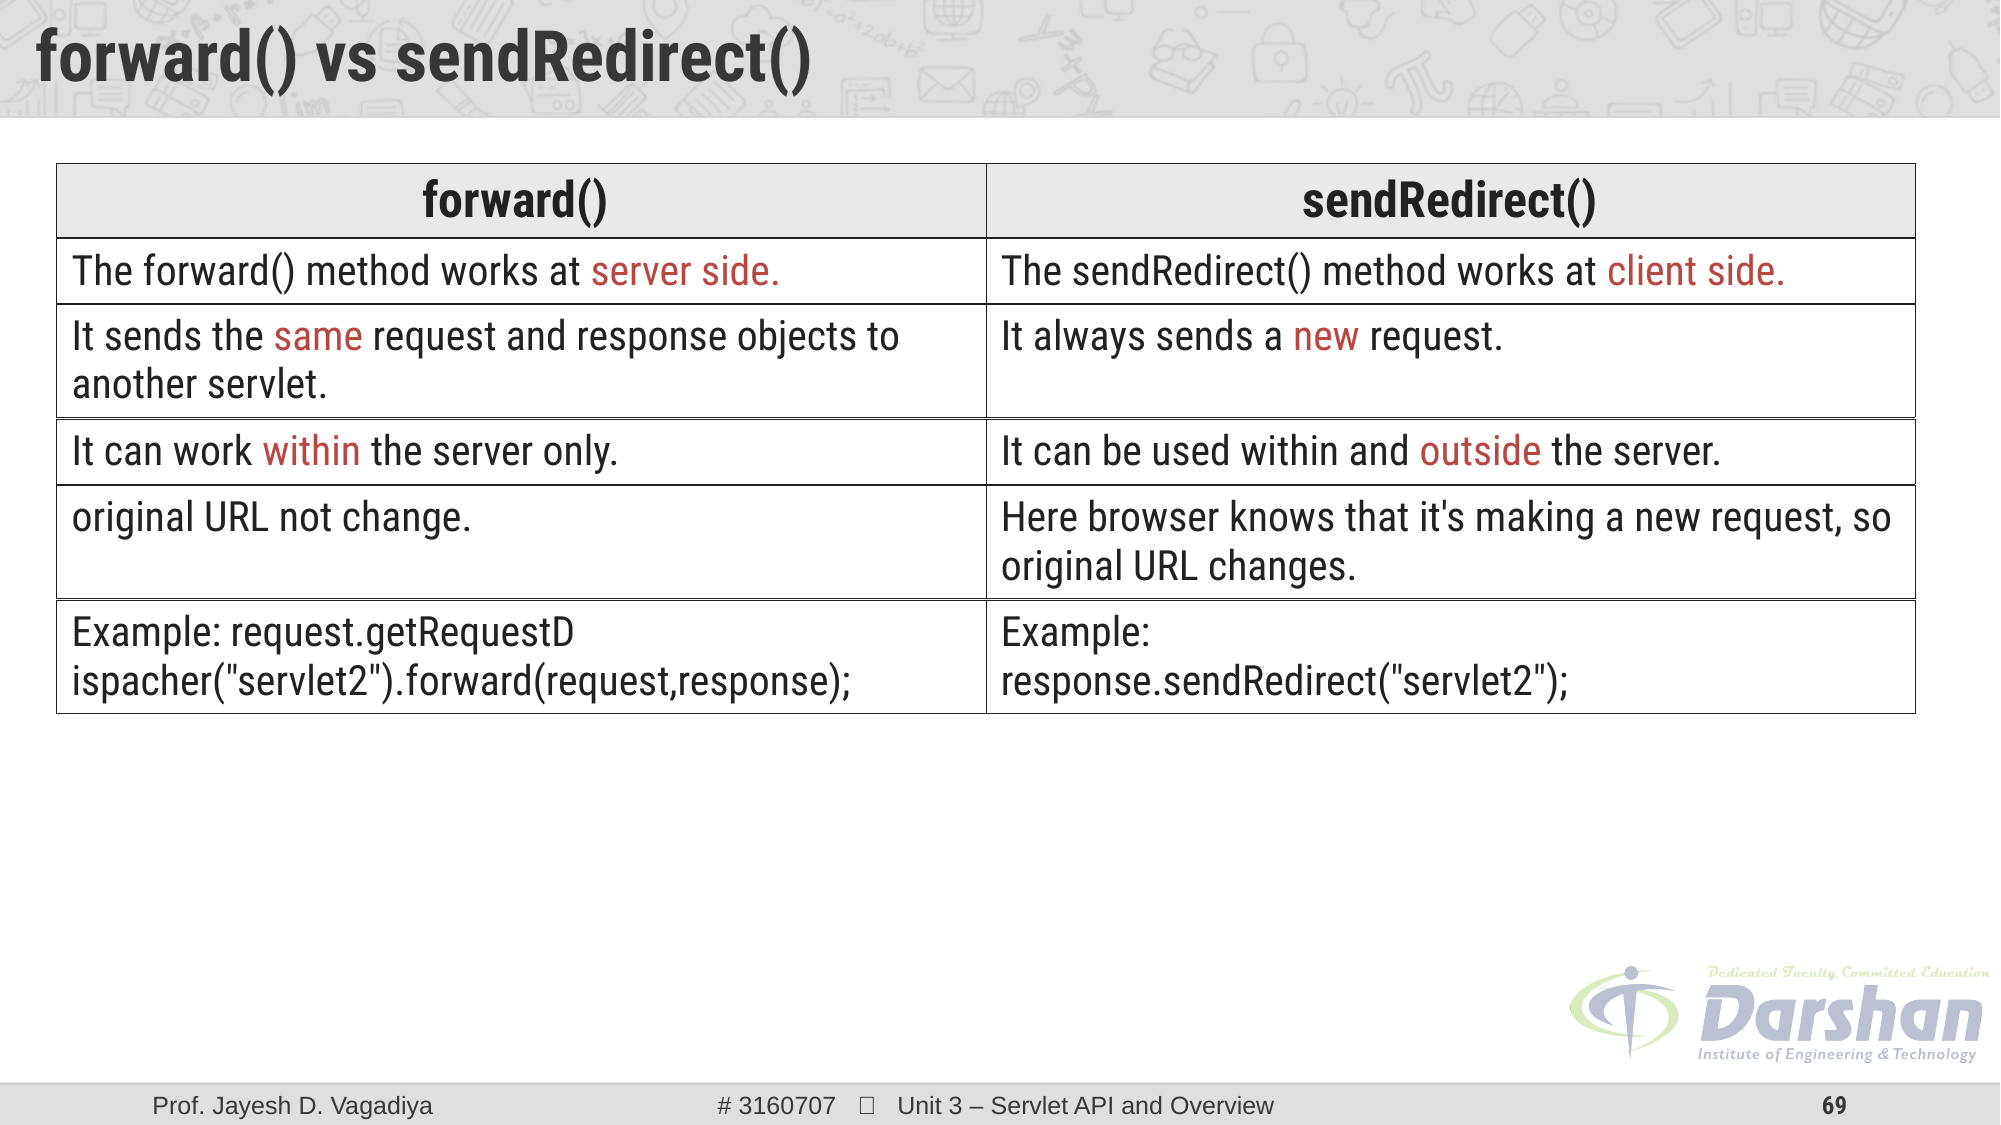

# forward() vs sendRedirect()
| forward() | sendRedirect() |
| --- | --- |
| The forward() method works at server side. | The sendRedirect() method works at client side. |
| --- | --- |
| It sends the same request and response objects to another servlet. | It always sends a new request. |
| --- | --- |
| It can work within the server only. | It can be used within and outside the server. |
| --- | --- |
| original URL not change. | Here browser knows that it's making a new request, so original URL changes. |
| --- | --- |
| Example: request.getRequestD ispacher("servlet2").forward(request,response); | Example: response.sendRedirect("servlet2"); |
| --- | --- |